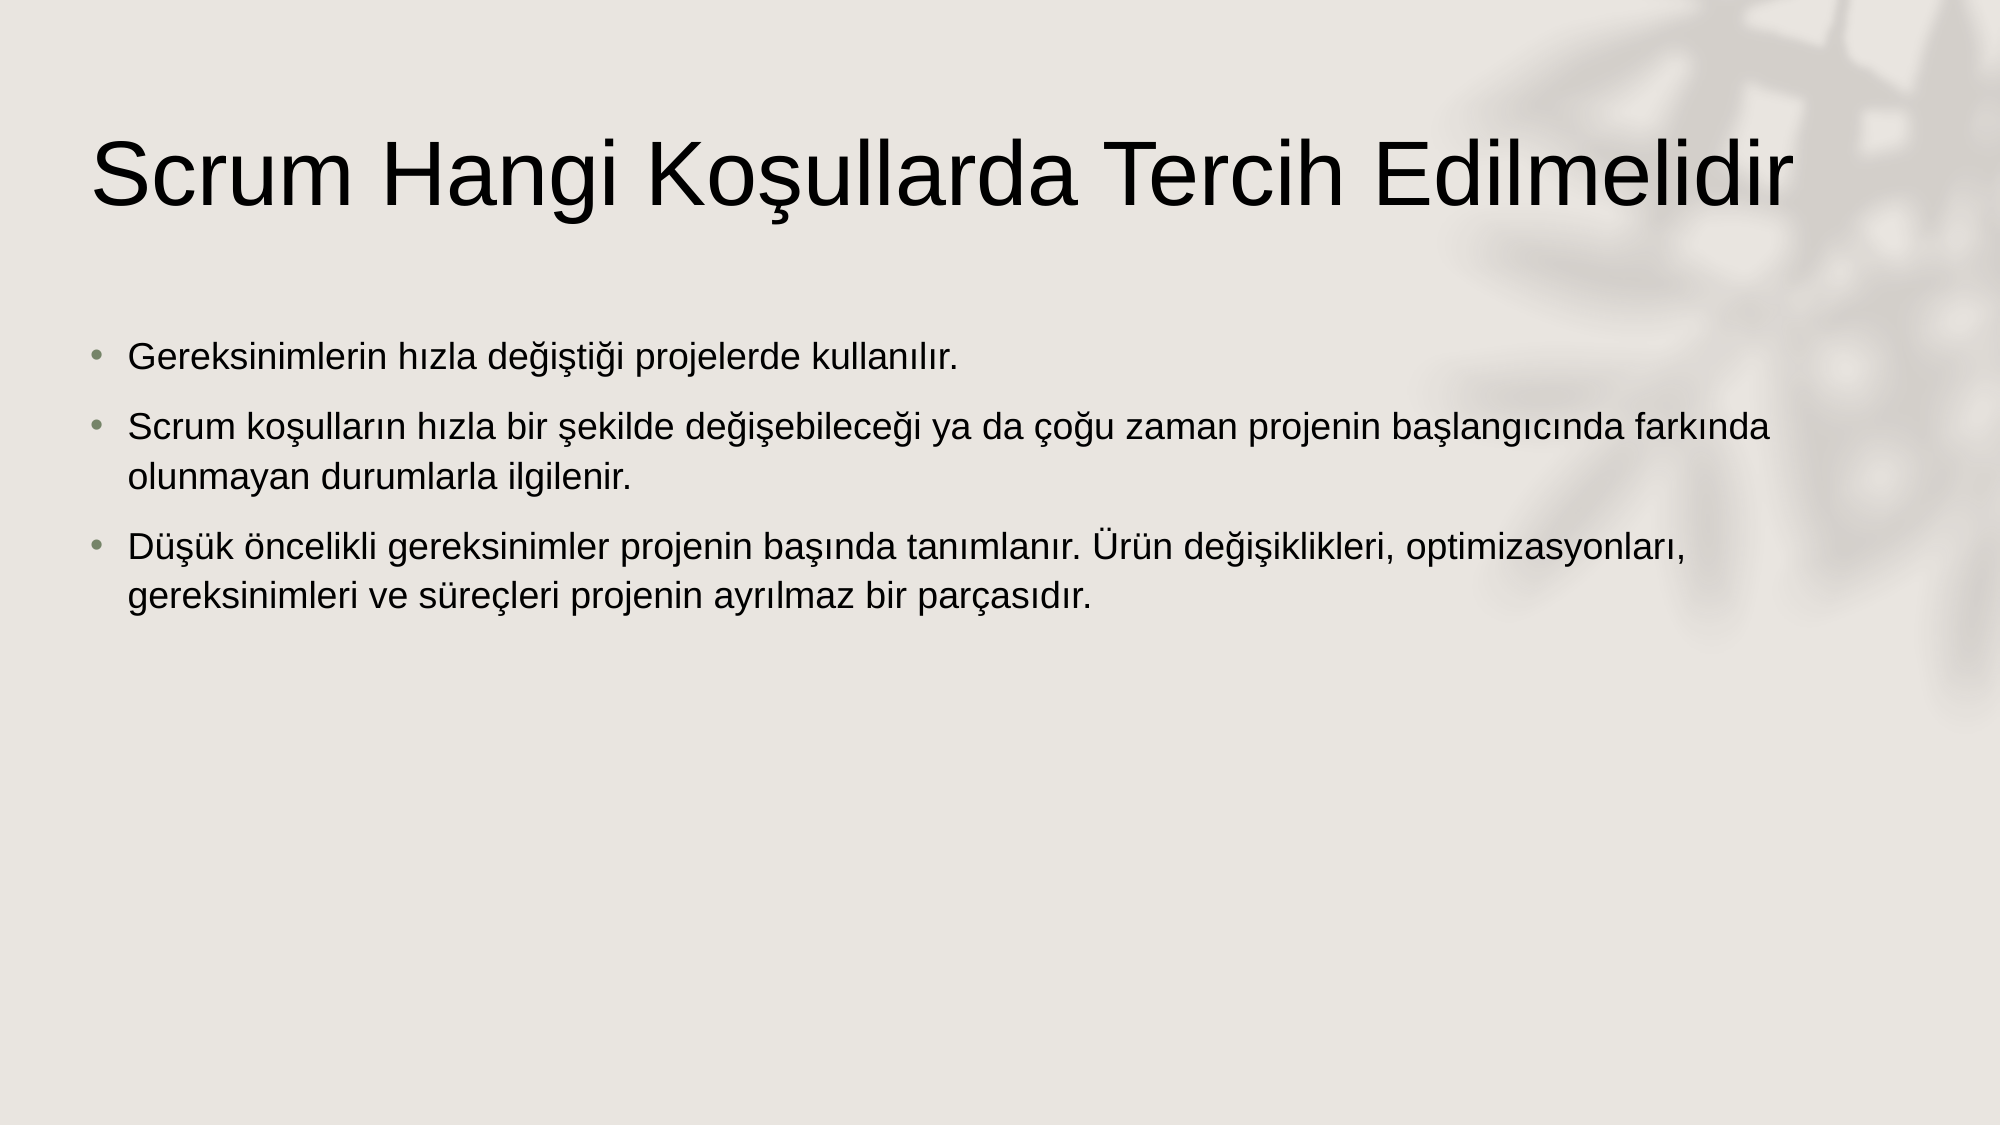

# Scrum Hangi Koşullarda Tercih Edilmelidir
Gereksinimlerin hızla değiştiği projelerde kullanılır.
Scrum koşulların hızla bir şekilde değişebileceği ya da çoğu zaman projenin başlangıcında farkında olunmayan durumlarla ilgilenir.
Düşük öncelikli gereksinimler projenin başında tanımlanır. Ürün değişiklikleri, optimizasyonları, gereksinimleri ve süreçleri projenin ayrılmaz bir parçasıdır.